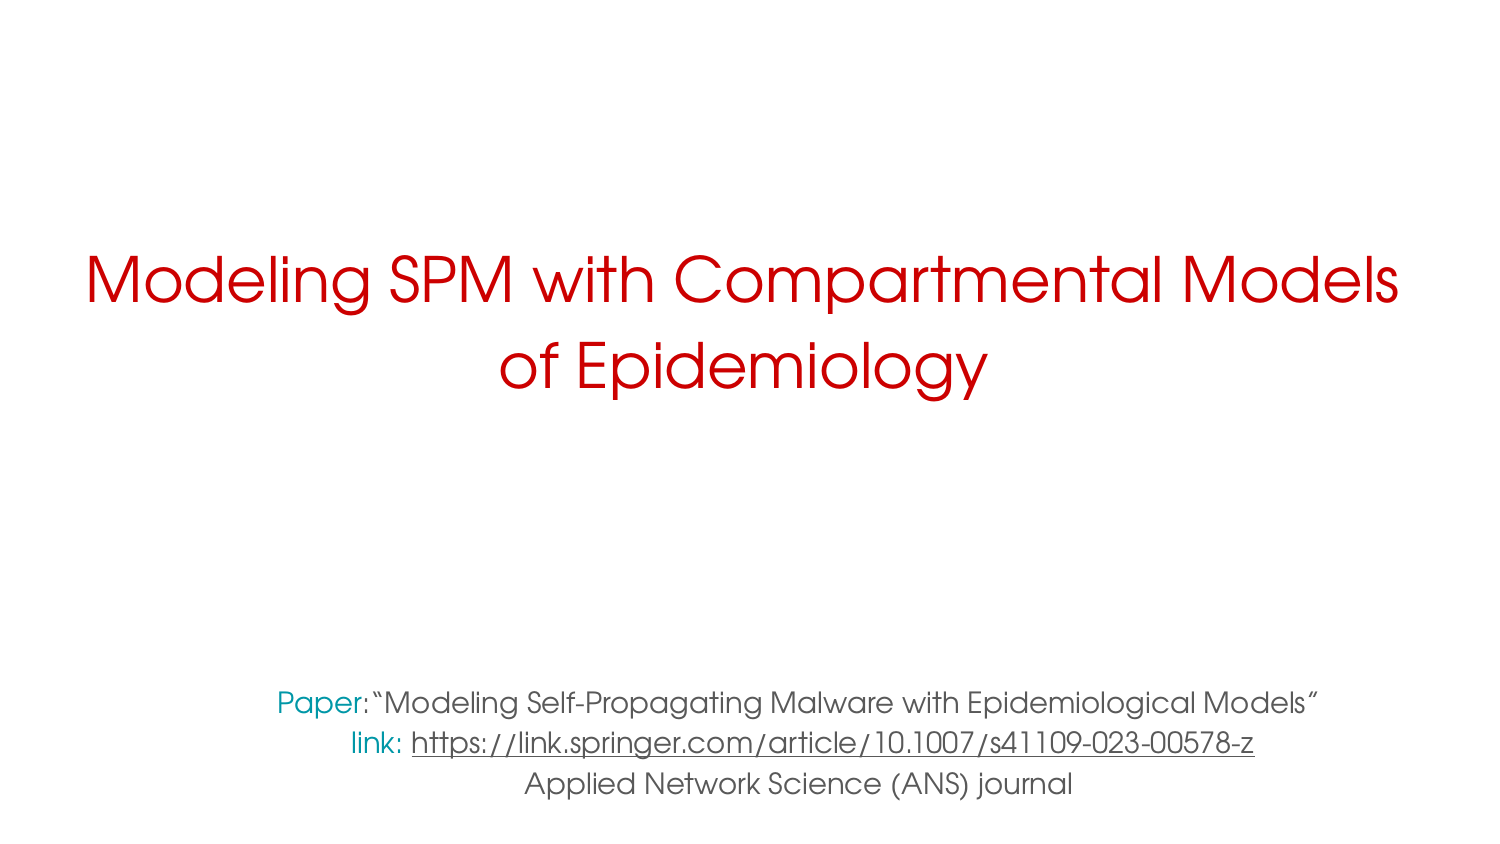

Modeling SPM with Compartmental Models of Epidemiology
Paper:“Modeling Self-Propagating Malware with Epidemiological Models”
 link: https://link.springer.com/article/10.1007/s41109-023-00578-z
Applied Network Science (ANS) journal